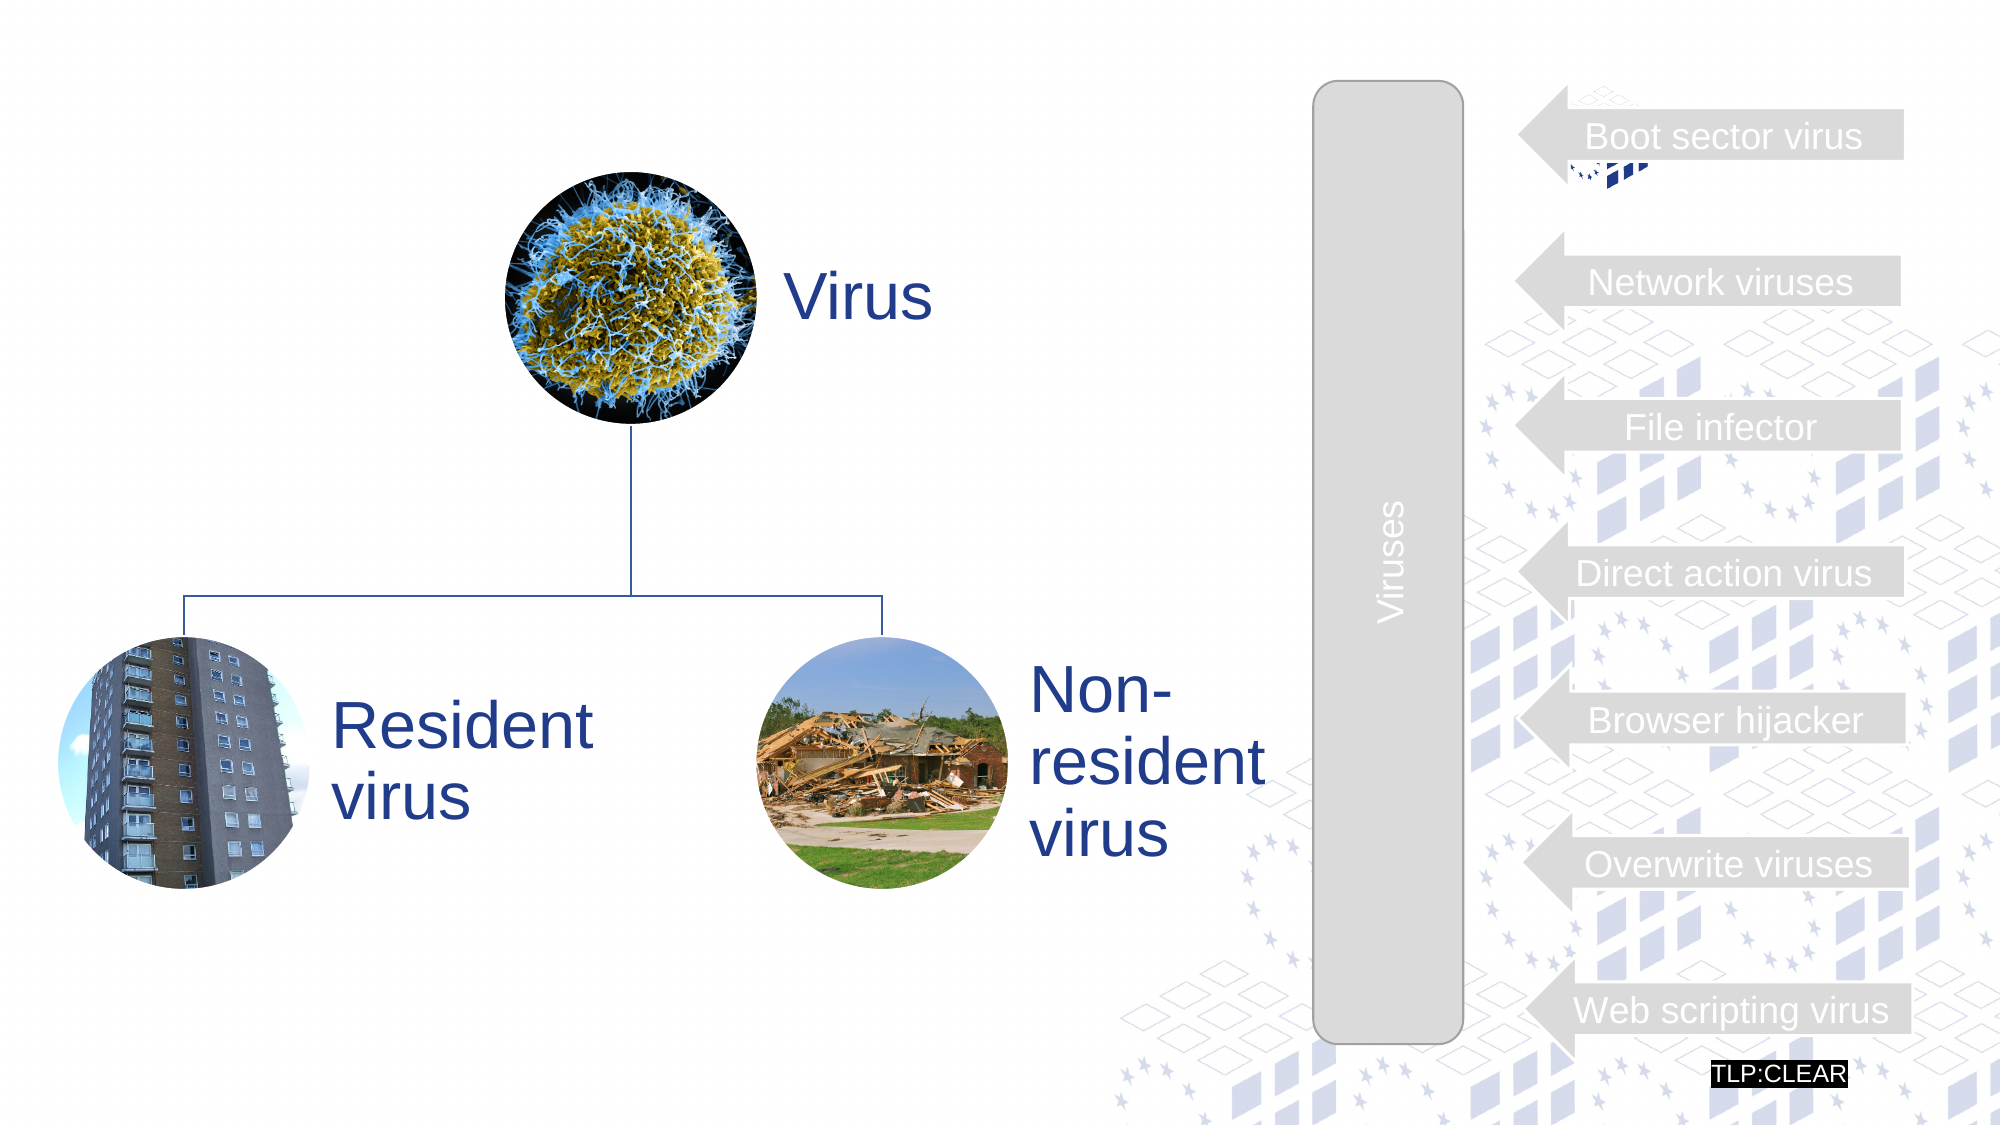

Viruses
Boot sector virus
Virus
Resident virus
Non-resident virus
Network viruses
File infector
Direct action virus

Browser hijacker
Overwrite viruses
Web scripting virus
TLP:CLEAR